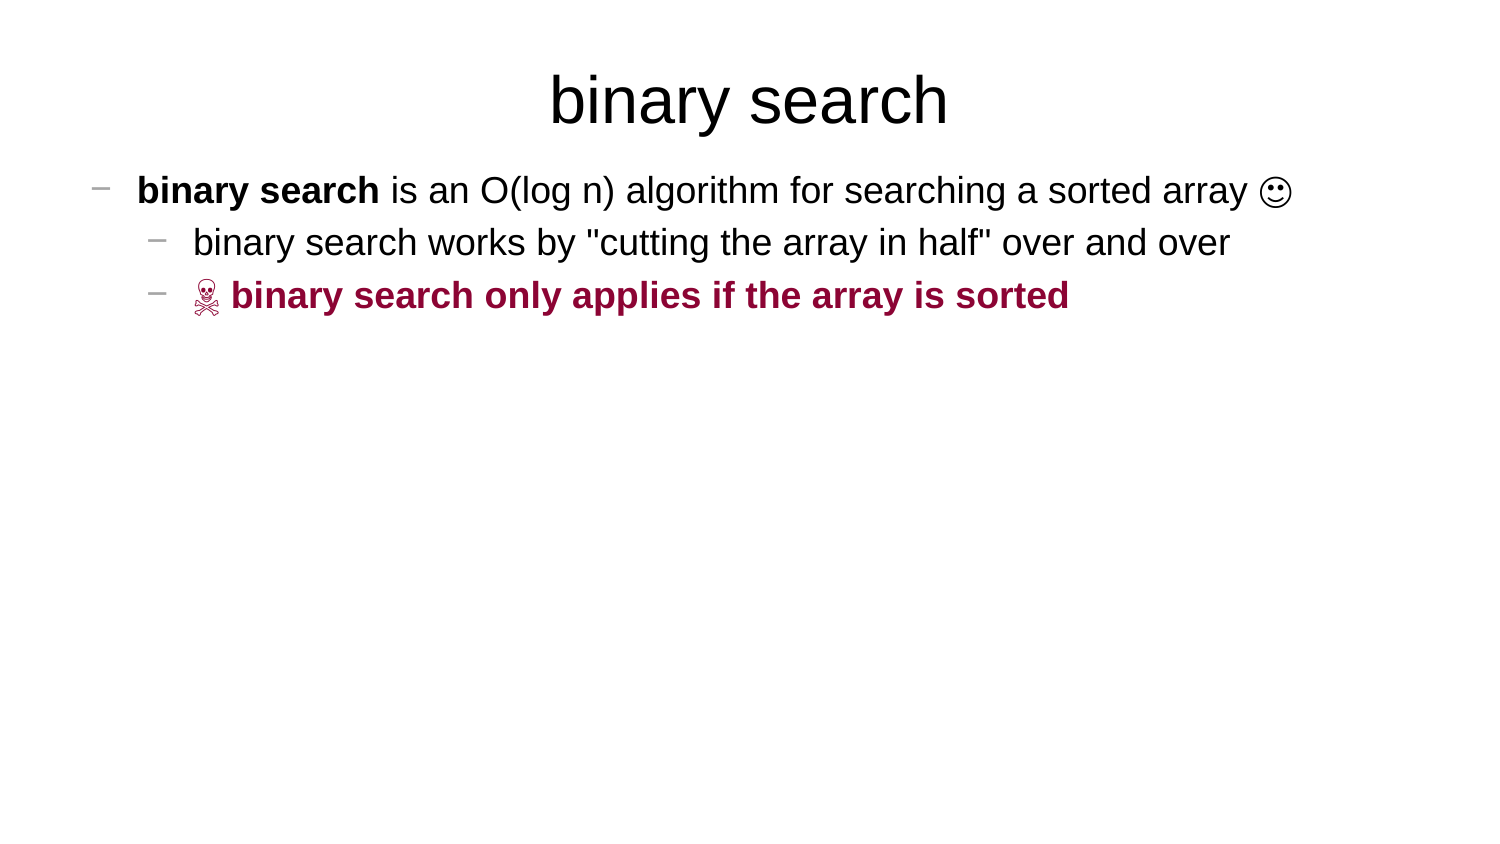

# binary search
binary search is an O(log n) algorithm for searching a sorted array 🙂
binary search works by "cutting the array in half" over and over
☠️ binary search only applies if the array is sorted